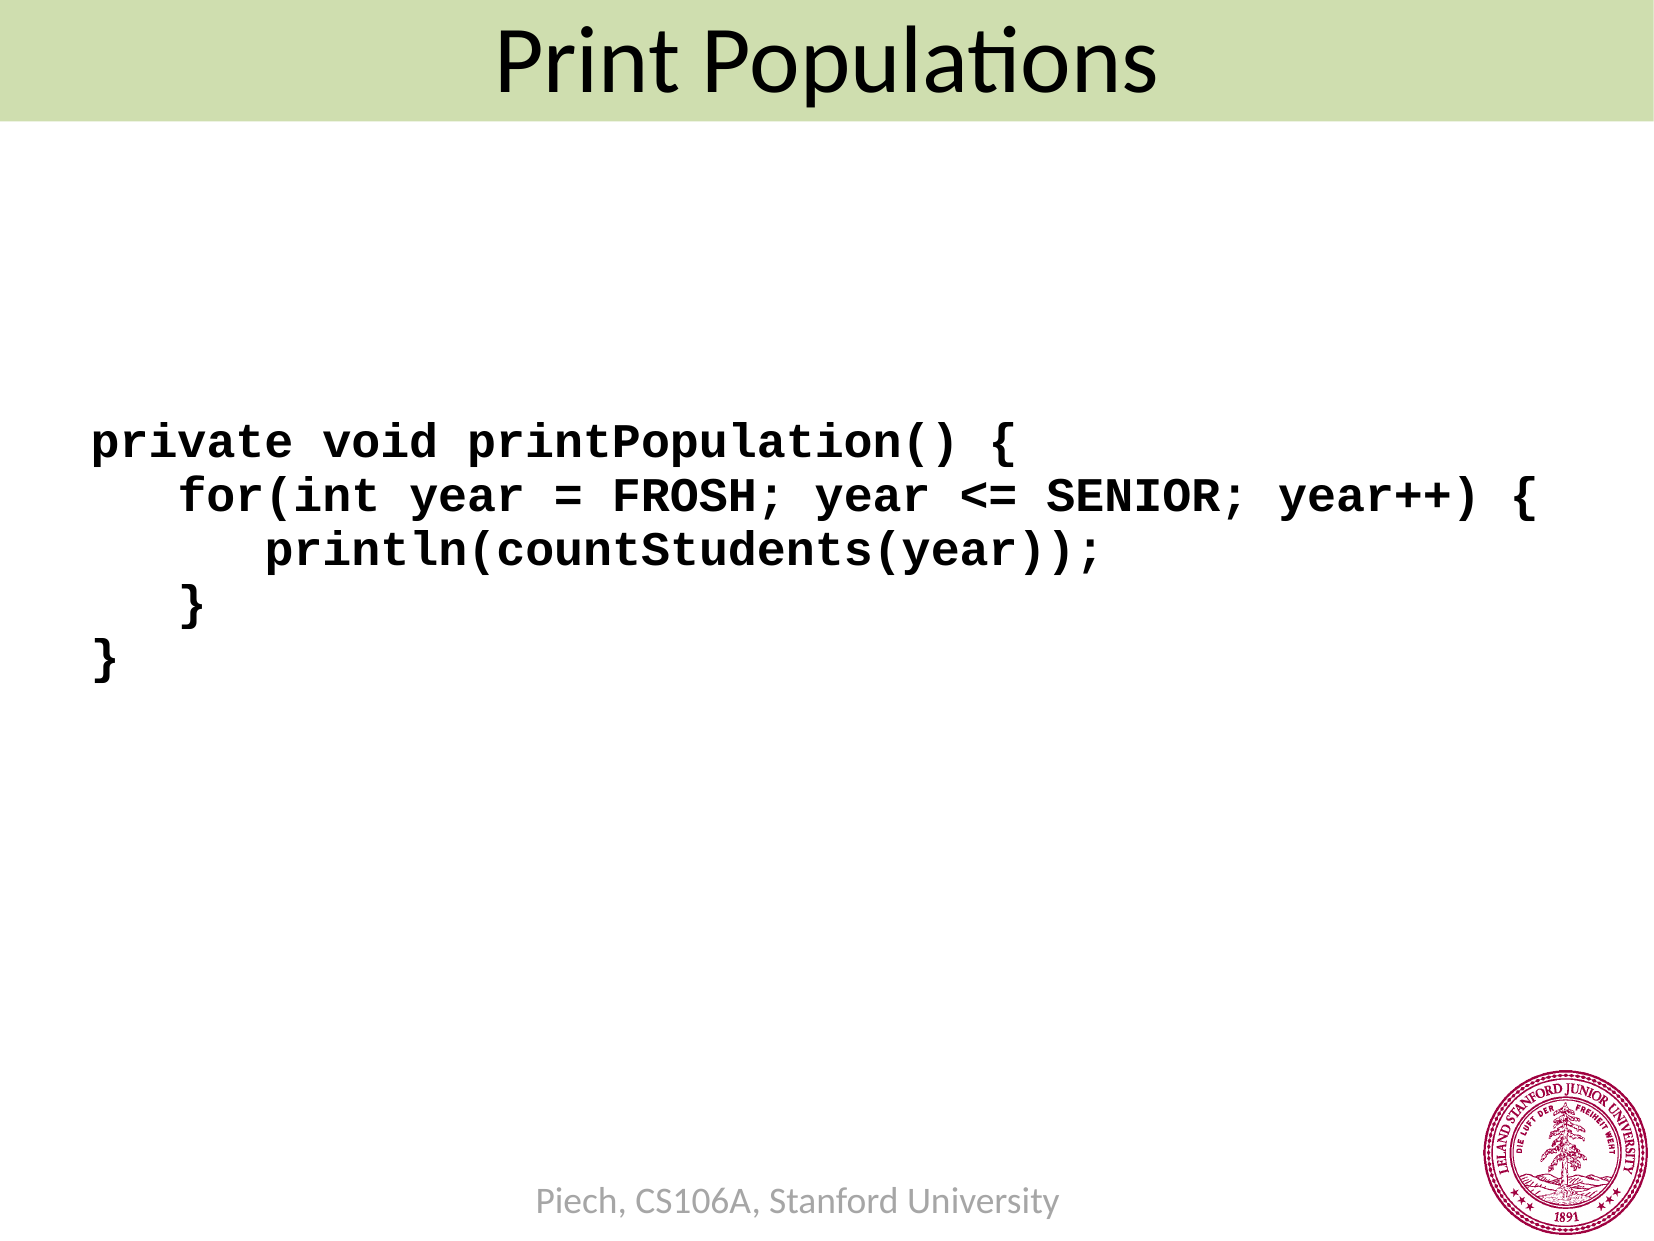

Print Populations
private void printPopulation() {
   for(int year = FROSH; year <= SENIOR; year++) {
      println(countStudents(year));
   }
}